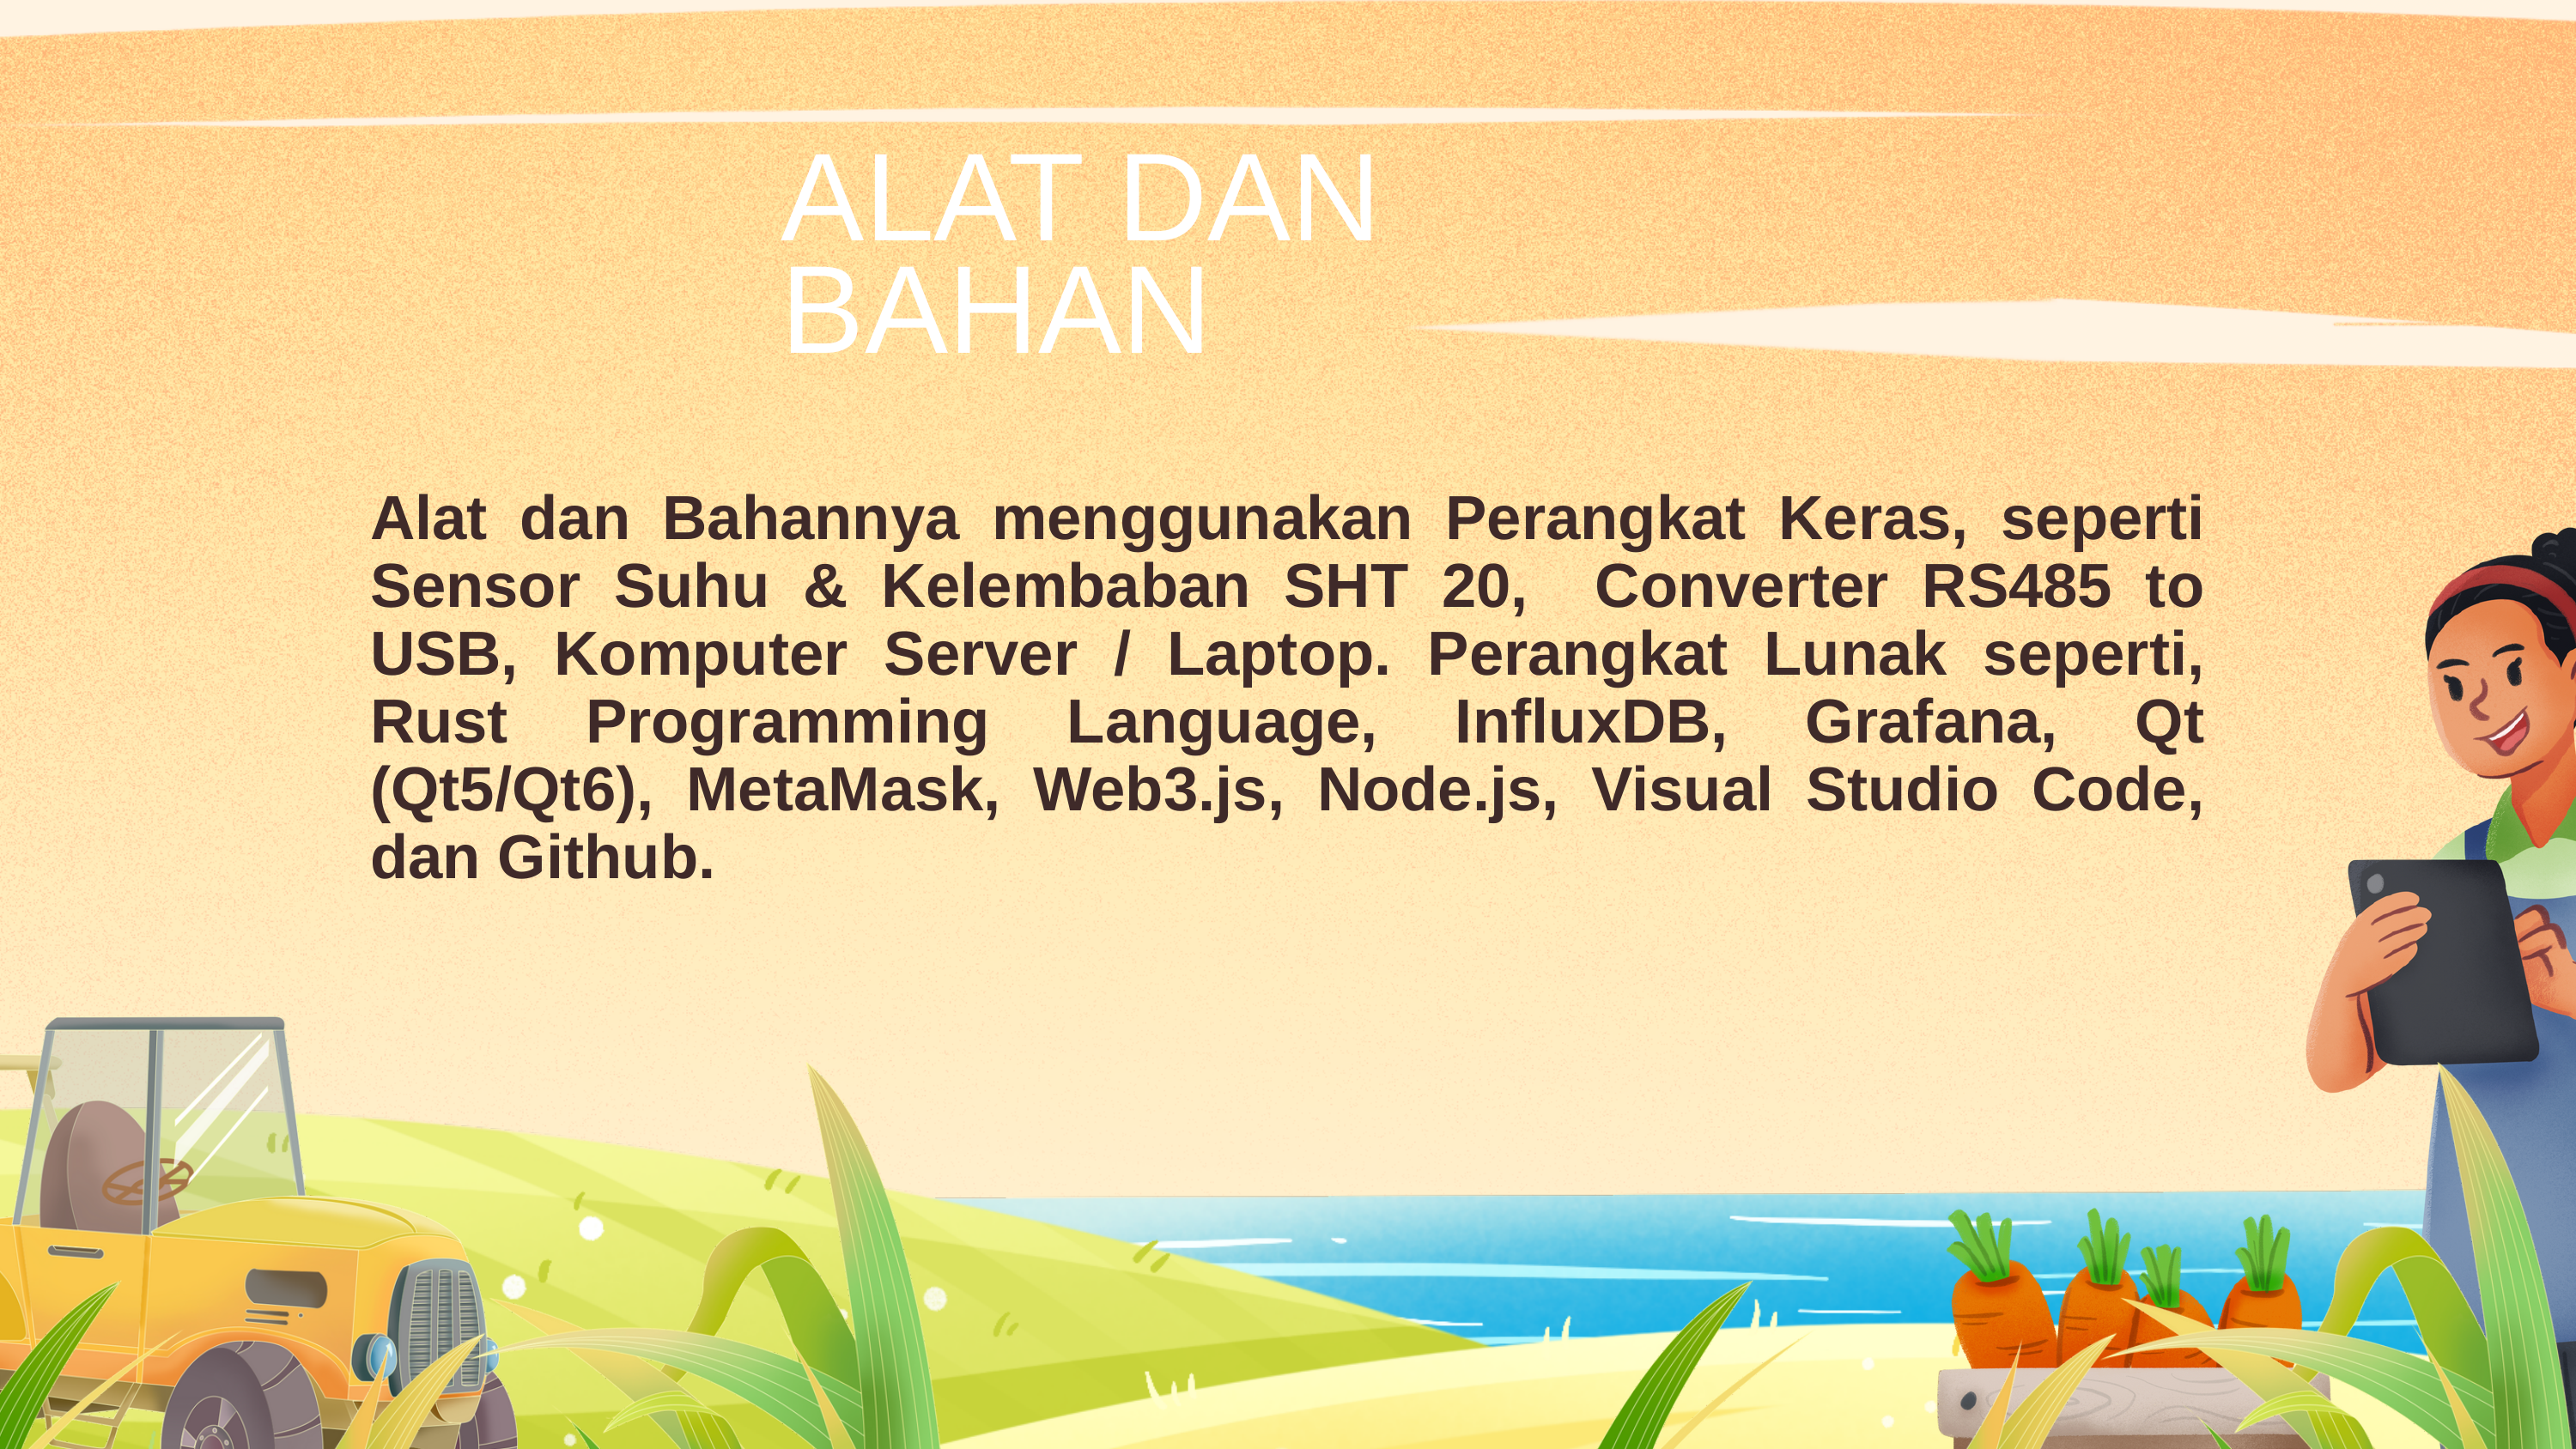

ALAT DAN BAHAN
Alat dan Bahannya menggunakan Perangkat Keras, seperti Sensor Suhu & Kelembaban SHT 20,  Converter RS485 to USB, Komputer Server / Laptop. Perangkat Lunak seperti, Rust Programming Language, InfluxDB, Grafana, Qt (Qt5/Qt6), MetaMask, Web3.js, Node.js, Visual Studio Code, dan Github.